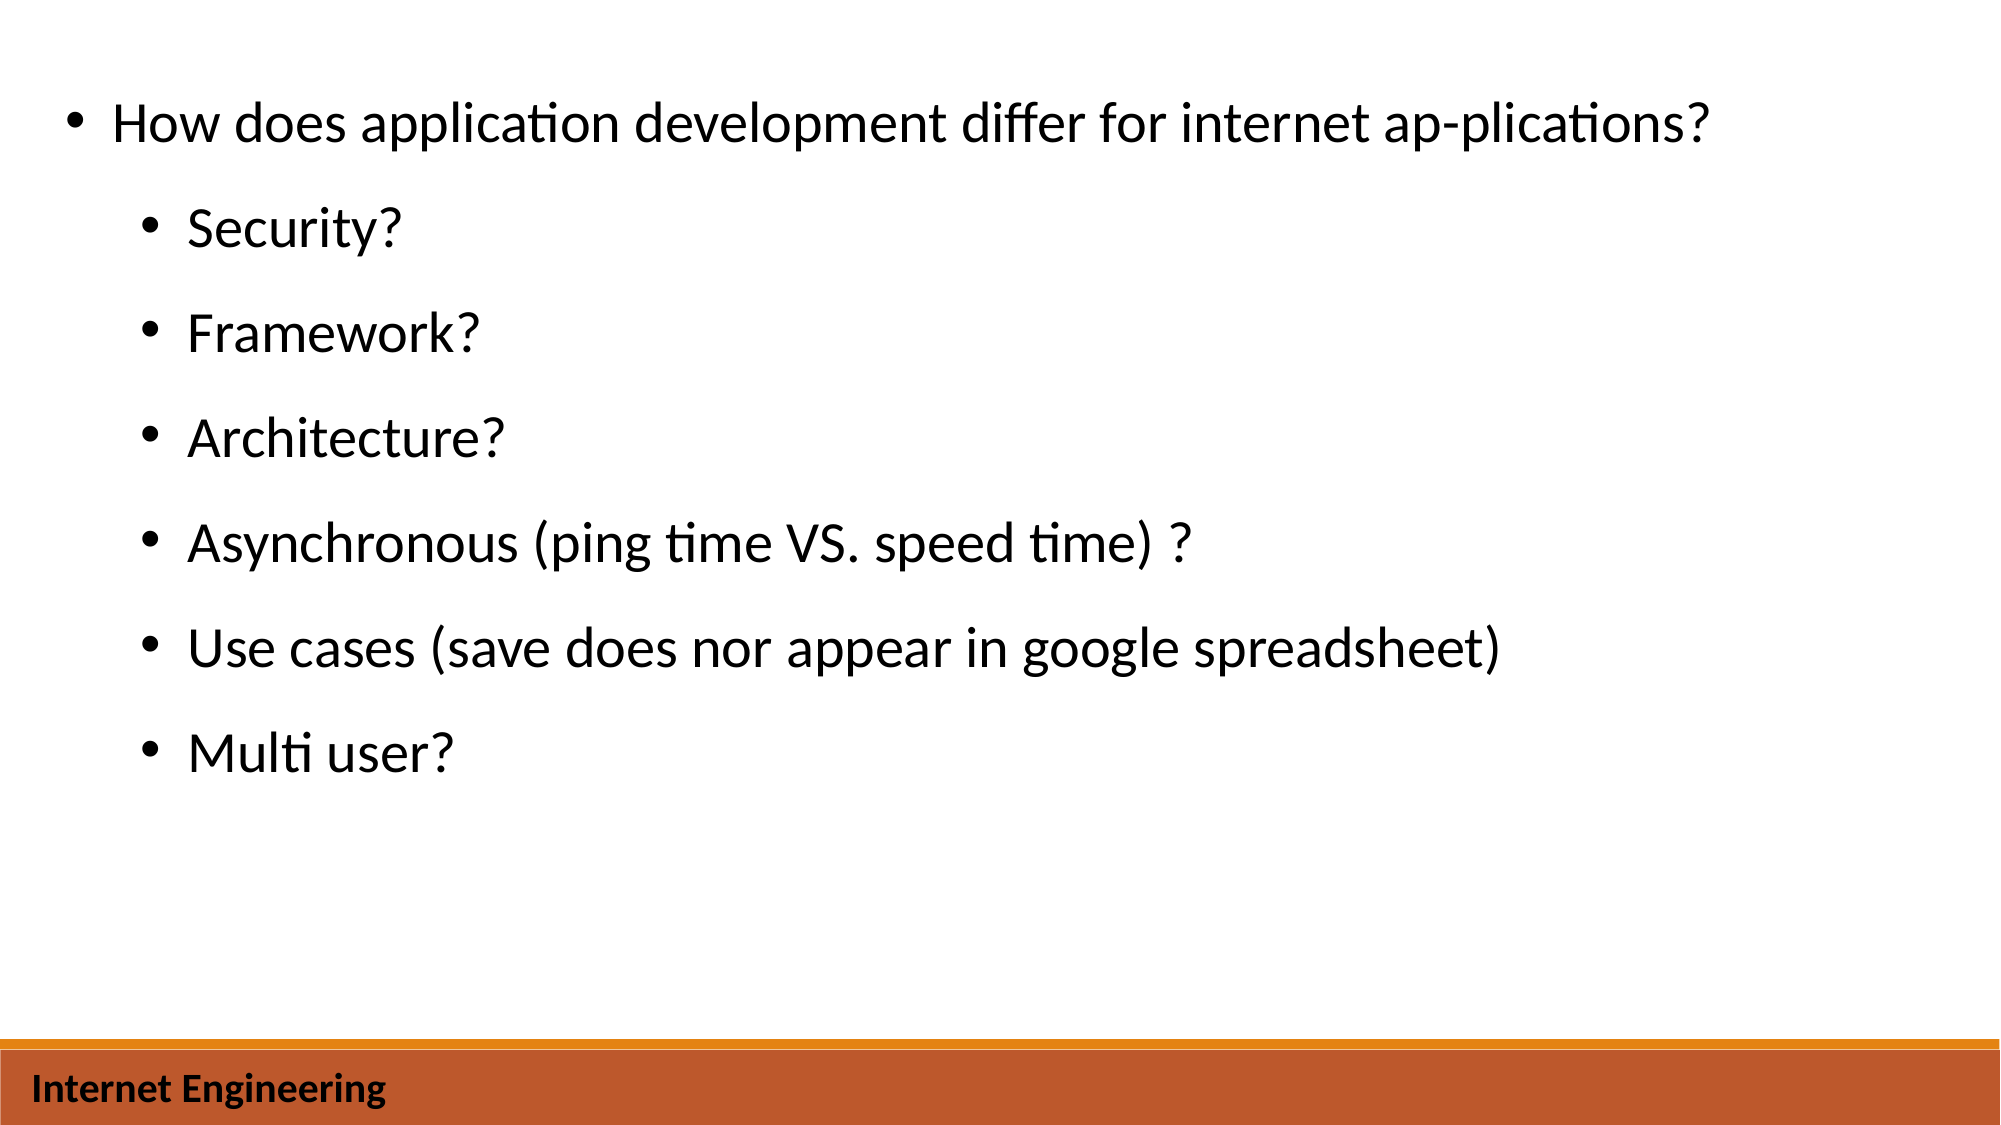

How does application development differ for internet ap-plications?
Security?
Framework?
Architecture?
Asynchronous (ping time VS. speed time) ?
Use cases (save does nor appear in google spreadsheet)
Multi user?

Internet Engineering